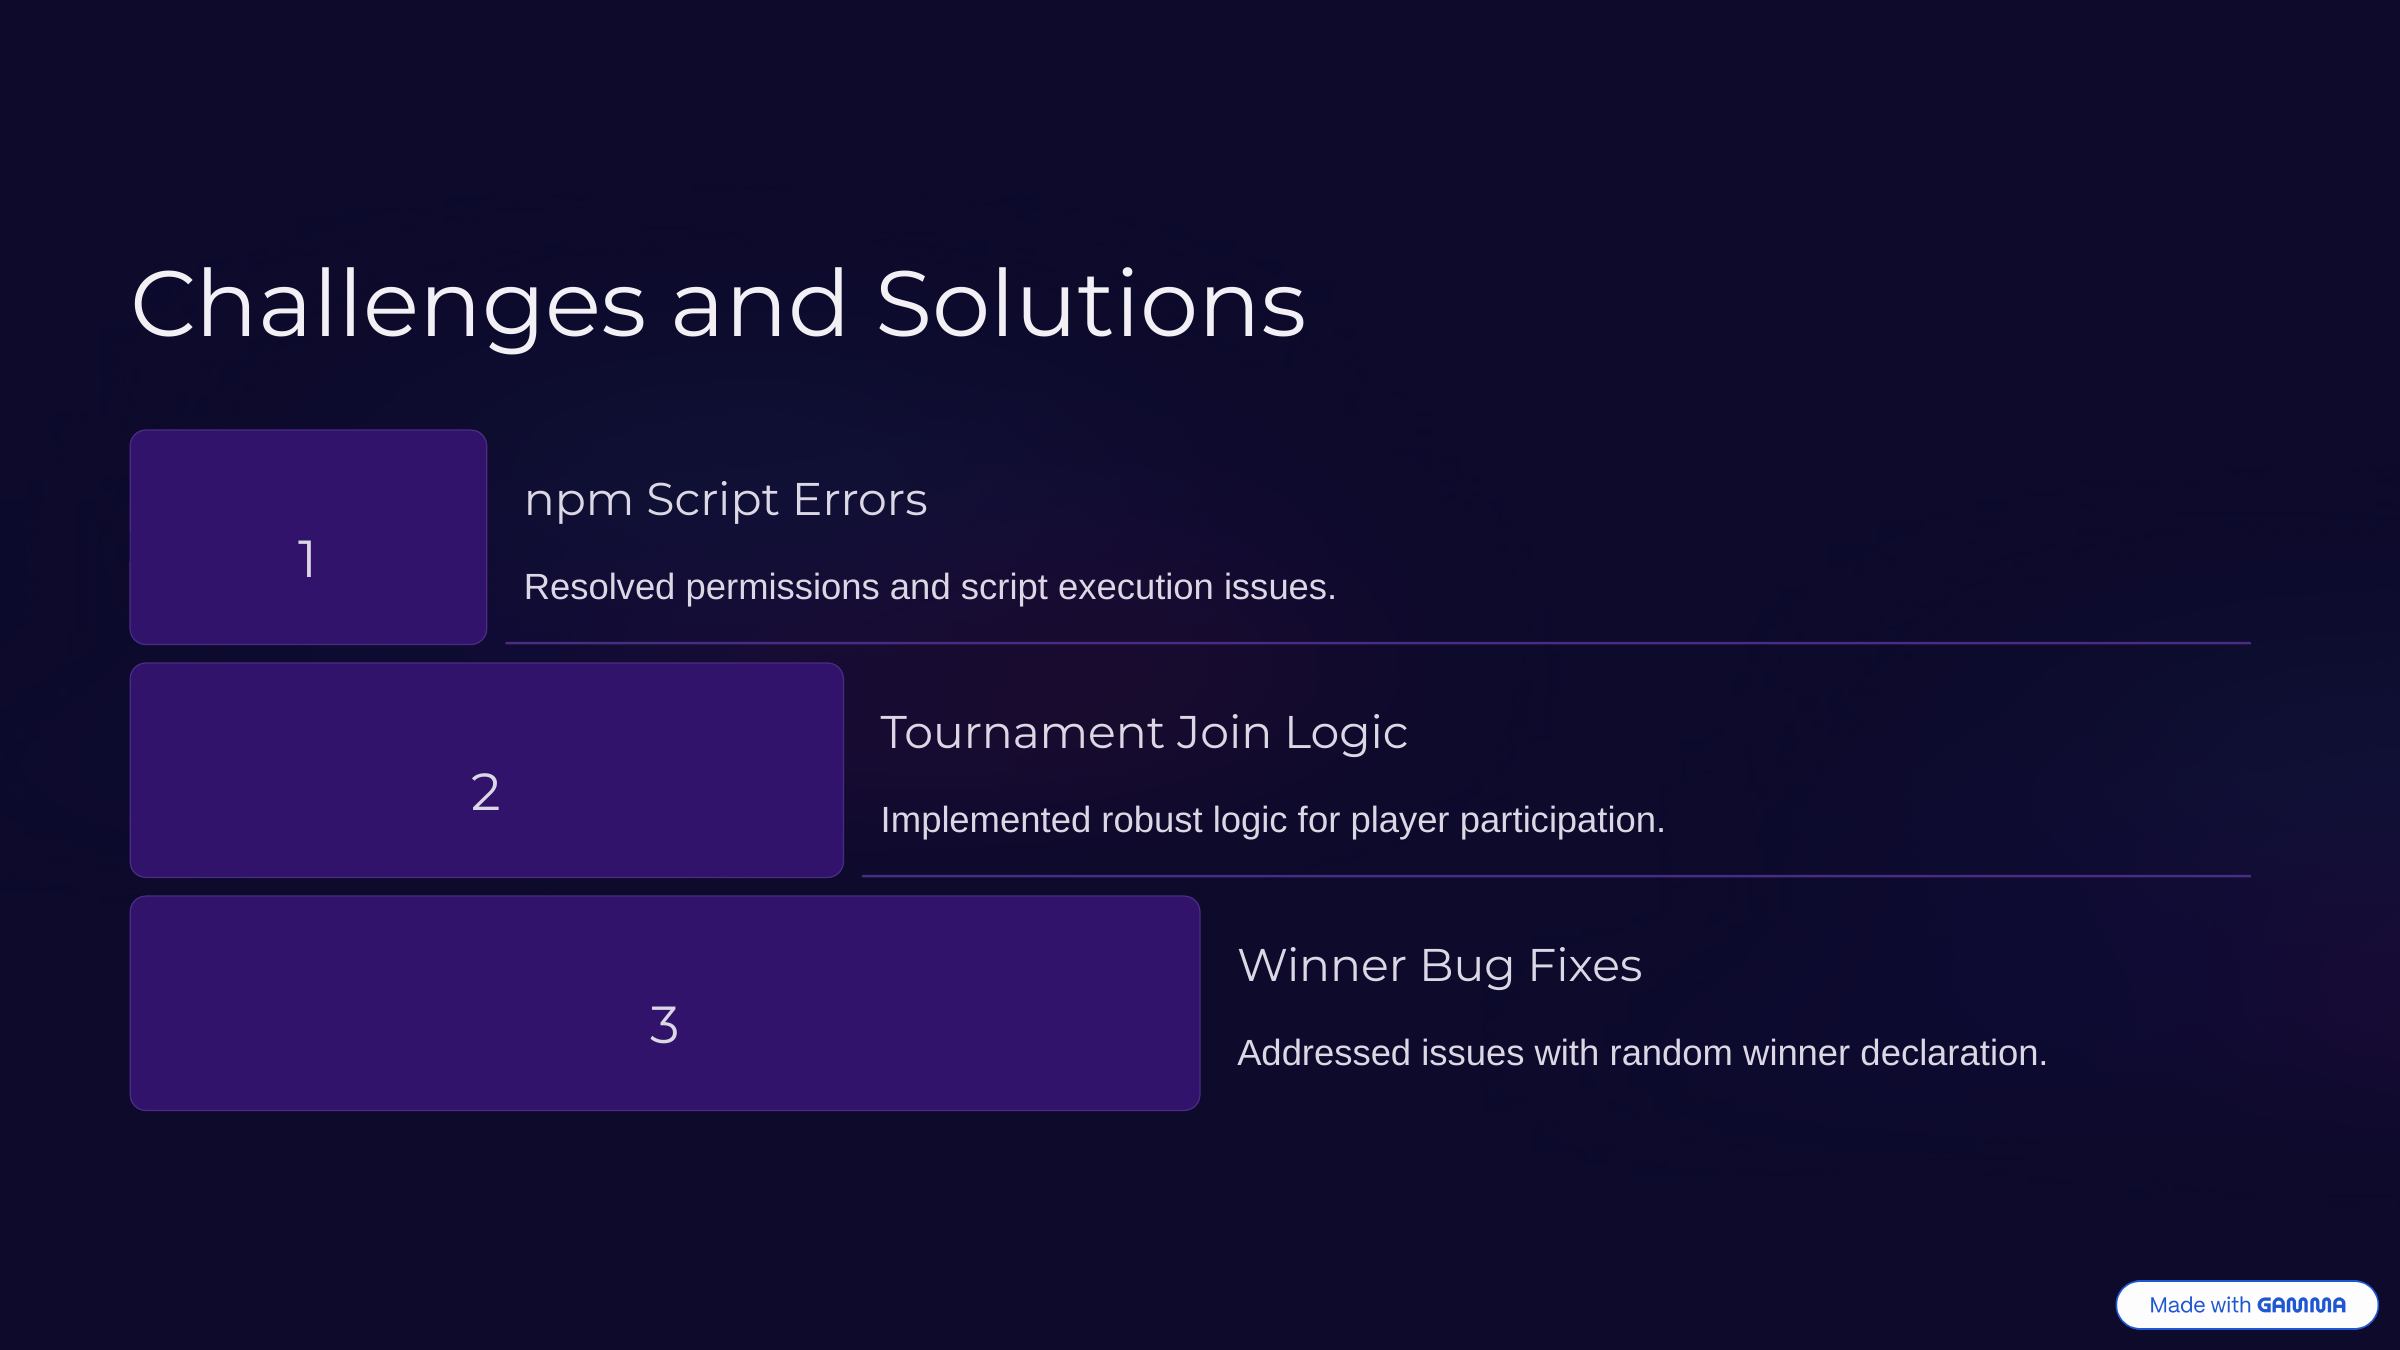

Challenges and Solutions

npm Script Errors
1
Resolved permissions and script execution issues.

Tournament Join Logic
2
Implemented robust logic for player participation.

Winner Bug Fixes
3
Addressed issues with random winner declaration.